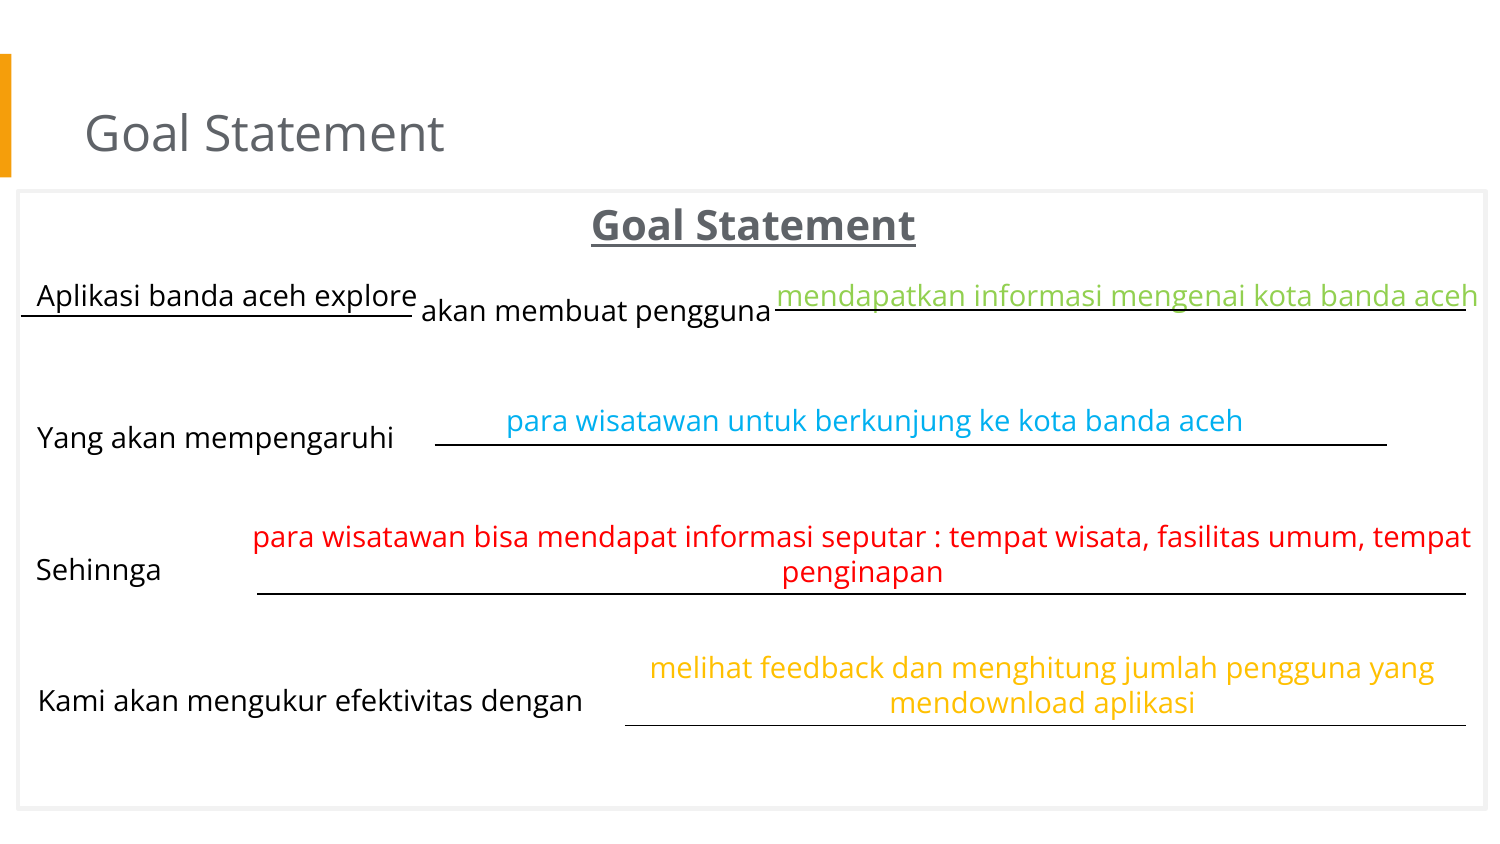

Goal Statement

Goal Statement
mendapatkan informasi mengenai kota banda aceh
Aplikasi banda aceh explore
akan membuat pengguna
para wisatawan untuk berkunjung ke kota banda aceh
Yang akan mempengaruhi
para wisatawan bisa mendapat informasi seputar : tempat wisata, fasilitas umum, tempat penginapan
Sehinnga
melihat feedback dan menghitung jumlah pengguna yang
mendownload aplikasi

Kami akan mengukur efektivitas dengan